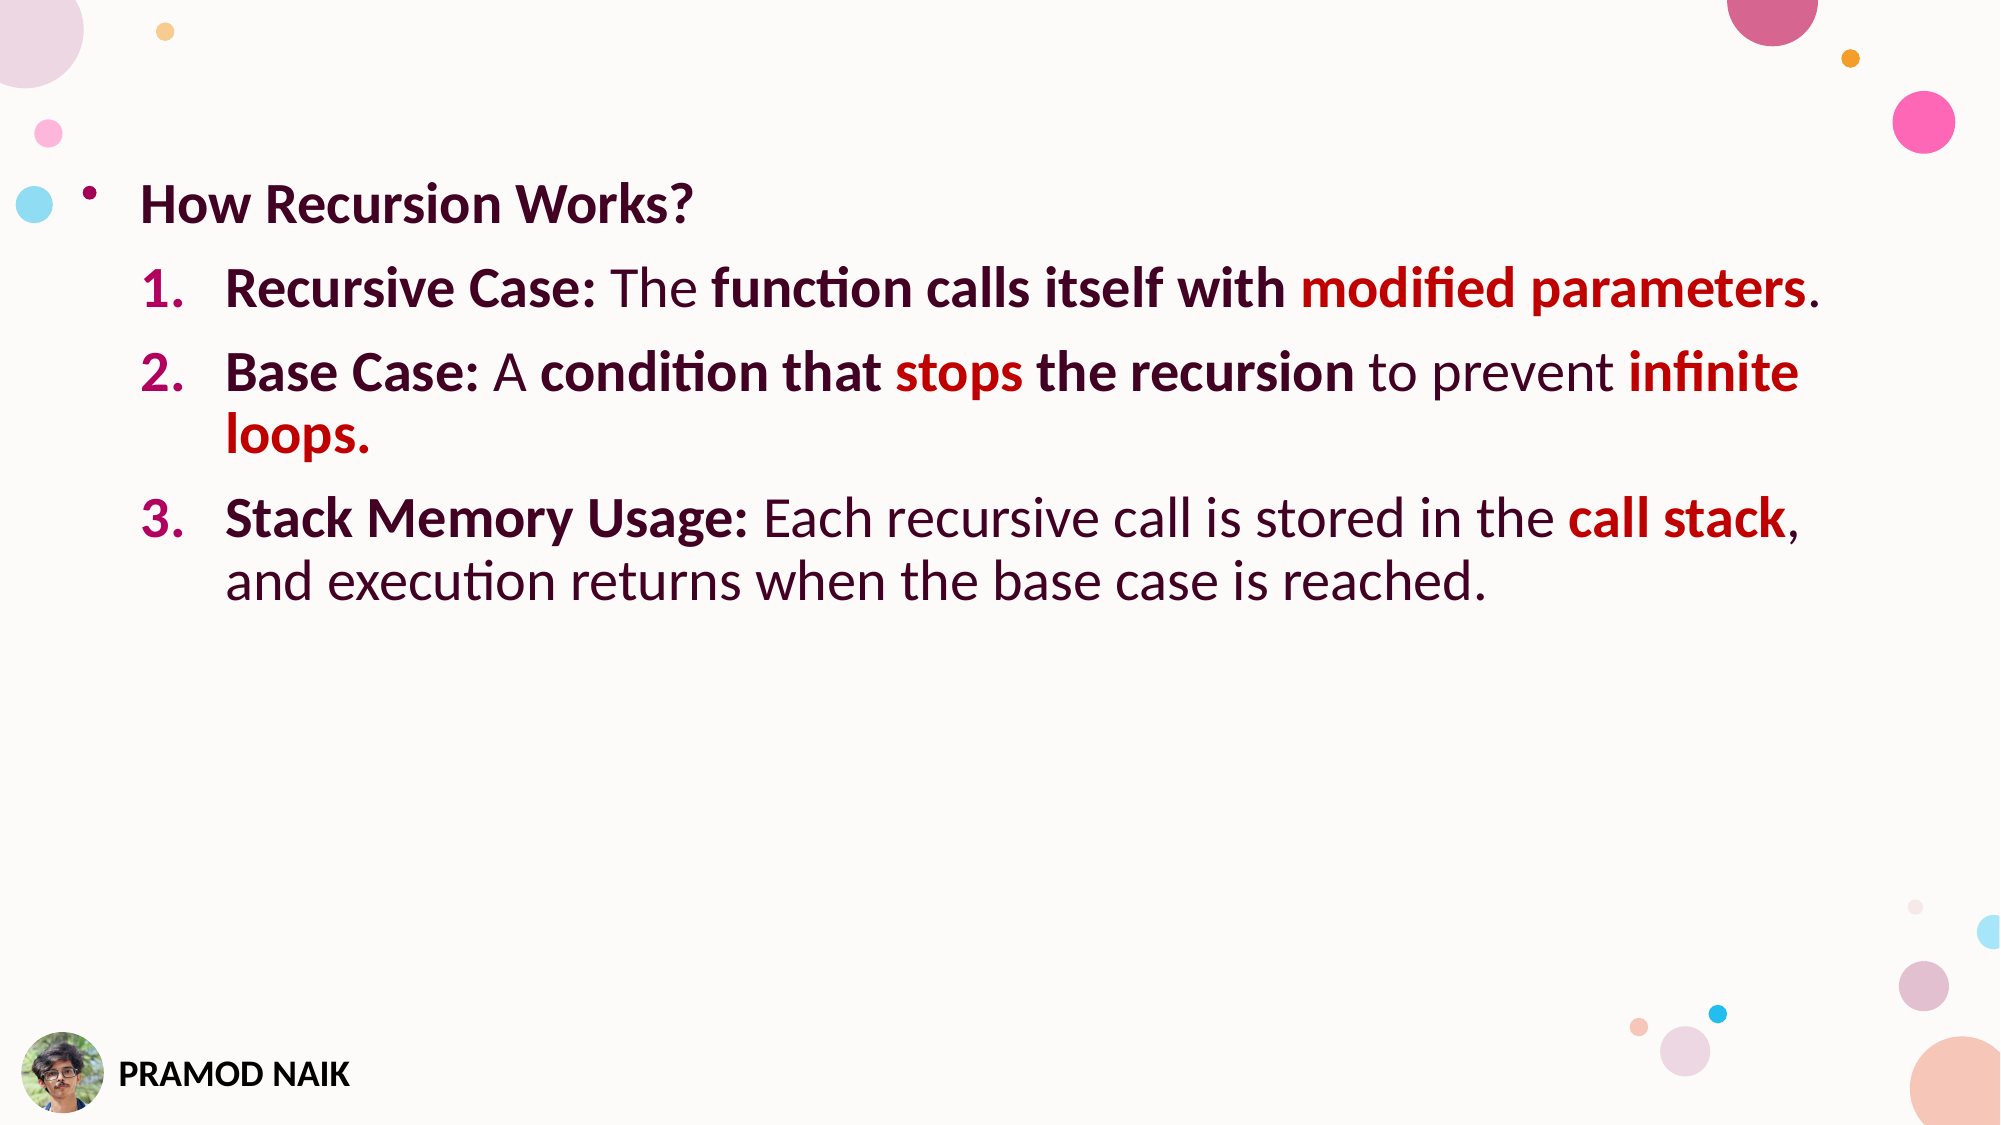

How Recursion Works?
Recursive Case: The function calls itself with modified parameters.
Base Case: A condition that stops the recursion to prevent infinite loops.
Stack Memory Usage: Each recursive call is stored in the call stack, and execution returns when the base case is reached.